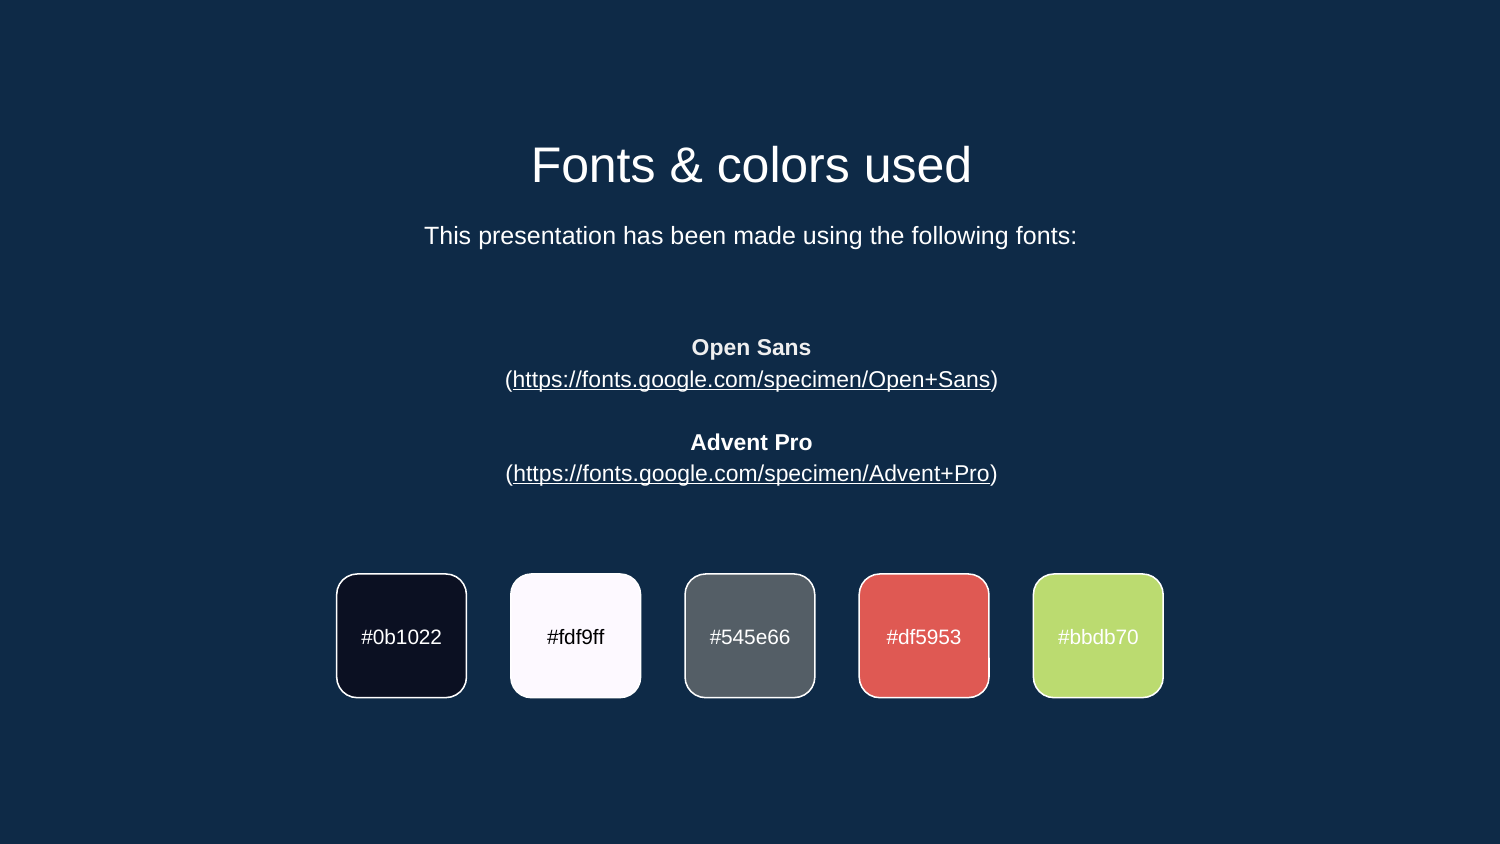

Fonts & colors used
This presentation has been made using the following fonts:

Open Sans
(https://fonts.google.com/specimen/Open+Sans)

Advent Pro
(https://fonts.google.com/specimen/Advent+Pro)

#0b1022
#fdf9ff
#545e66
#df5953
#bbdb70